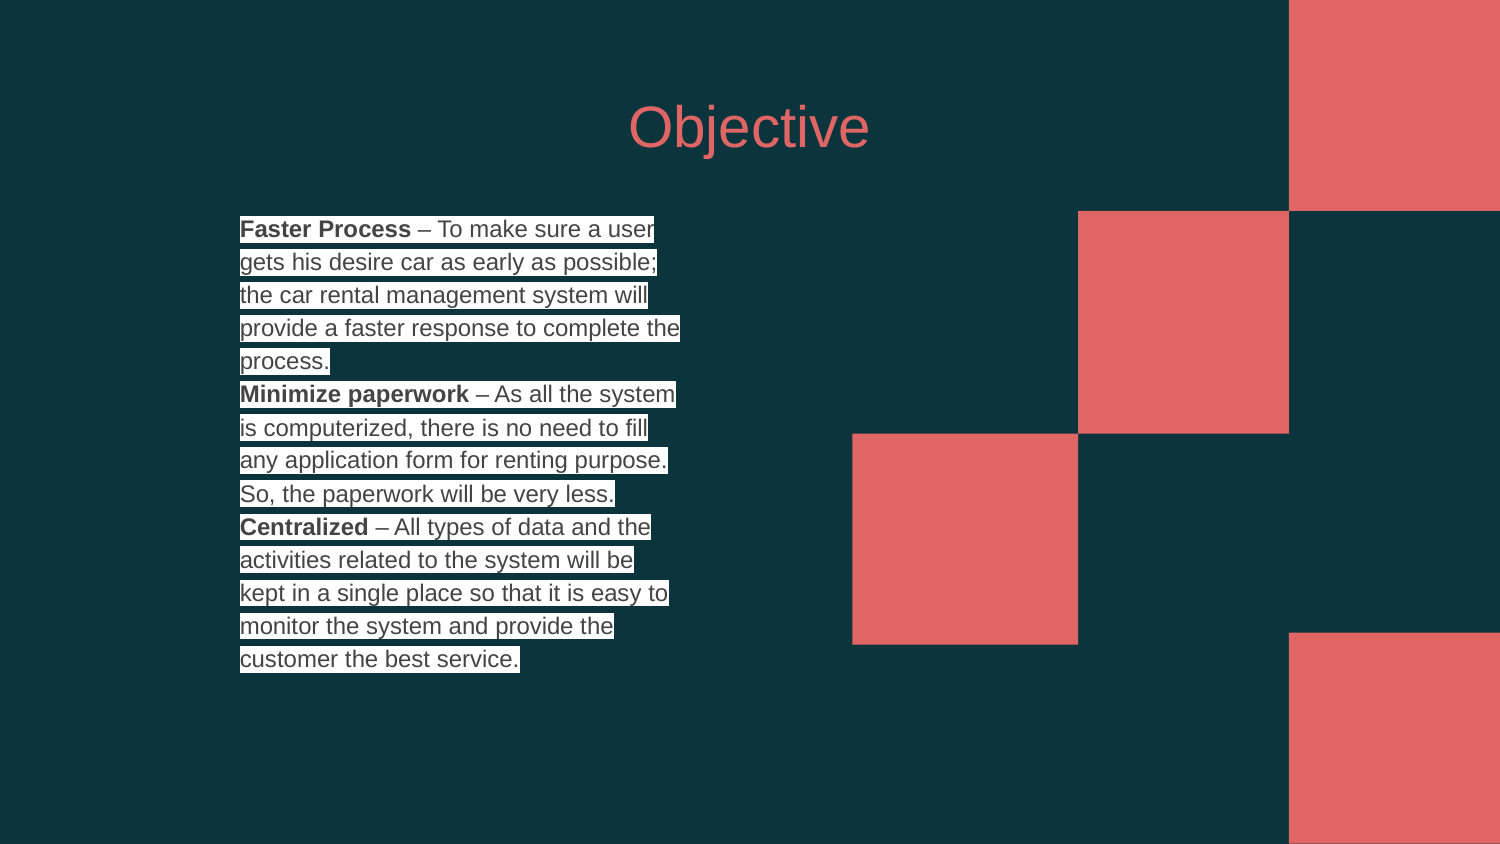

# Objective
Faster Process – To make sure a user gets his desire car as early as possible; the car rental management system will provide a faster response to complete the process.
Minimize paperwork – As all the system is computerized, there is no need to fill any application form for renting purpose. So, the paperwork will be very less.
Centralized – All types of data and the activities related to the system will be kept in a single place so that it is easy to monitor the system and provide the customer the best service.